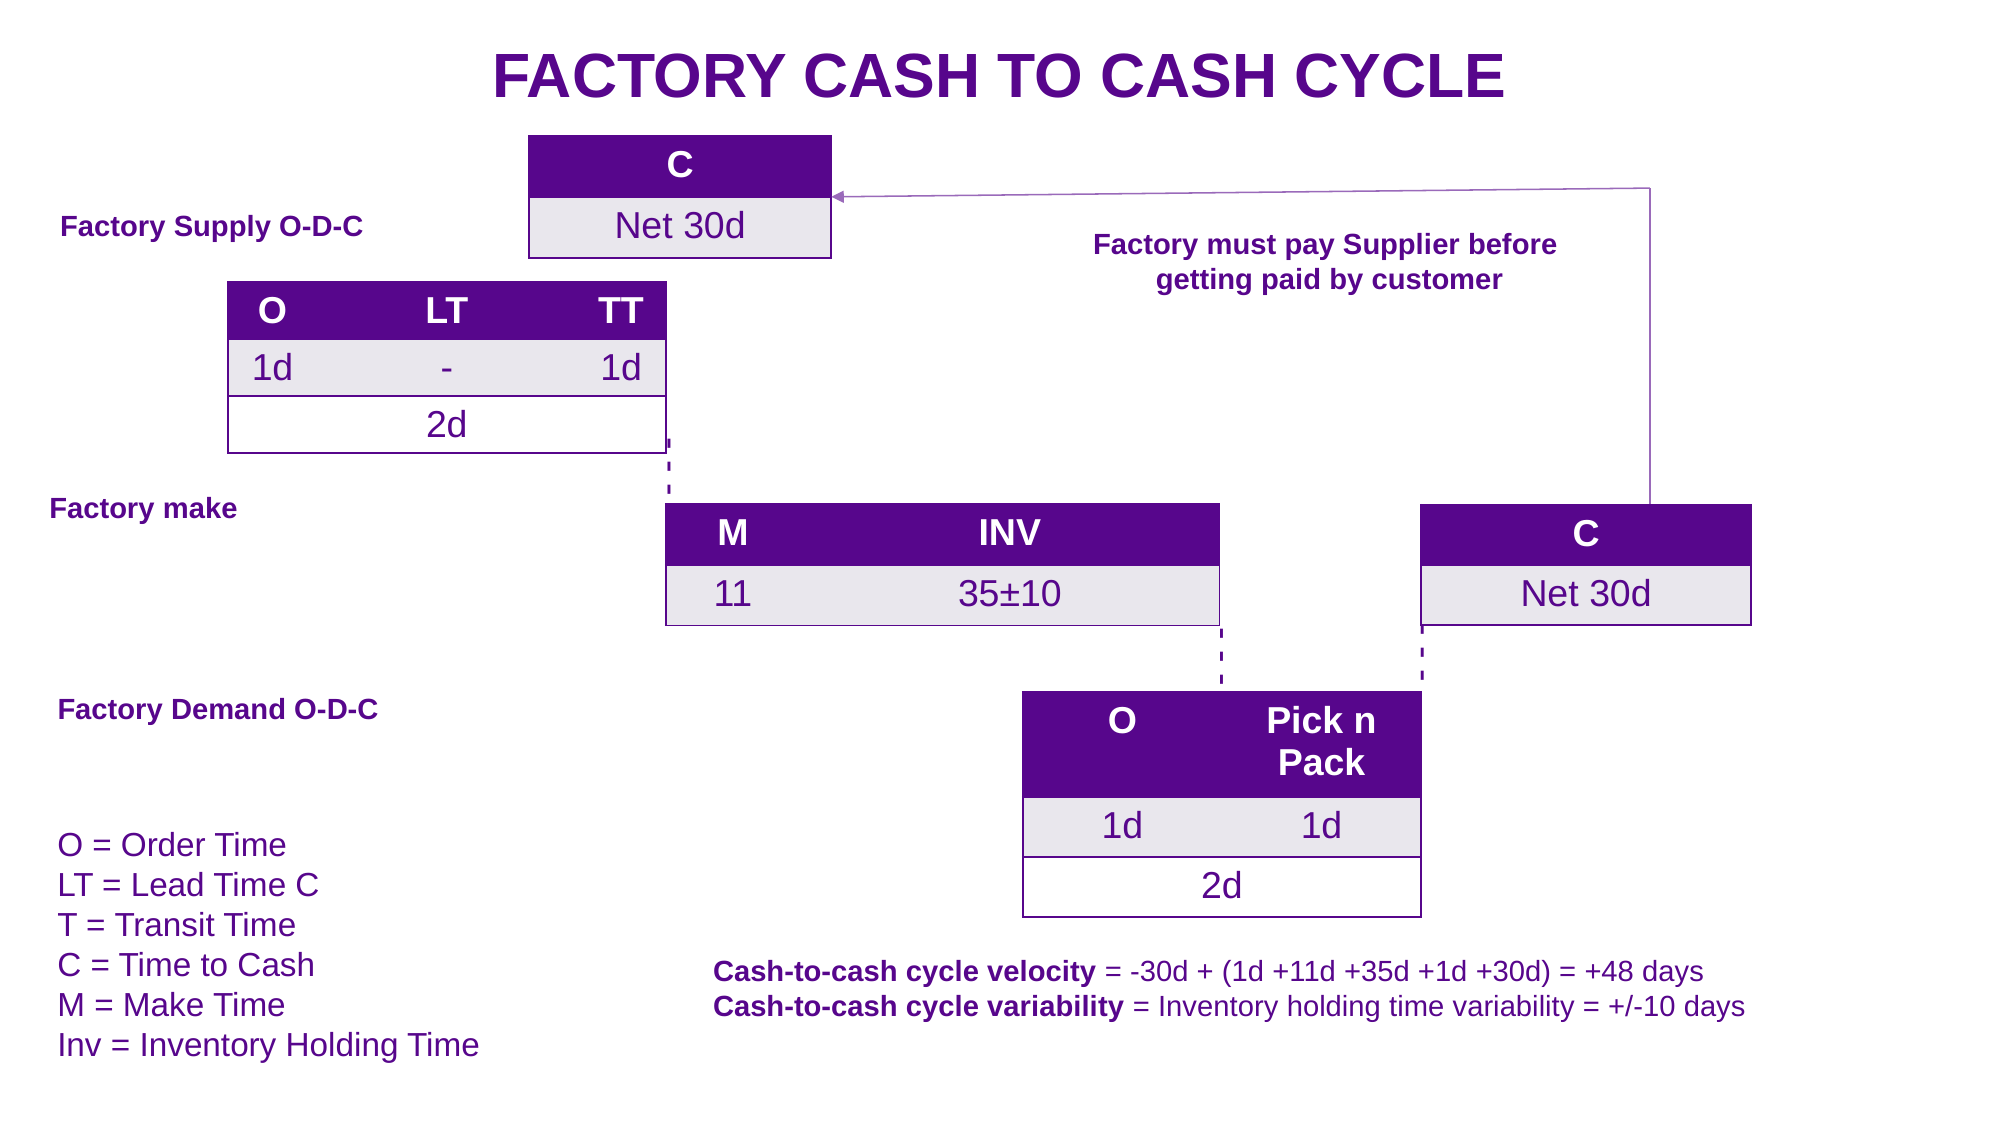

# FACTORY CASH TO CASH CYCLE
| C |
| --- |
| Net 30d |
Factory Supply O-D-C
Factory must pay Supplier before
getting paid by customer
| O | LT | TT |
| --- | --- | --- |
| 1d | - | 1d |
| 2d |  |  |
- - -
Factory make
| M | INV |
| --- | --- |
| 11 | 35±10 |
| C |
| --- |
| Net 30d |
- - -
- - -
Factory Demand O-D-C
| O | Pick n Pack |
| --- | --- |
| 1d | 1d |
| 2d |  |
O = Order Time
LT = Lead Time C
T = Transit Time
C = Time to Cash
M = Make Time
Inv = Inventory Holding Time
Cash-to-cash cycle velocity = -30d + (1d +11d +35d +1d +30d) = +48 days
Cash-to-cash cycle variability = Inventory holding time variability = +/-10 days